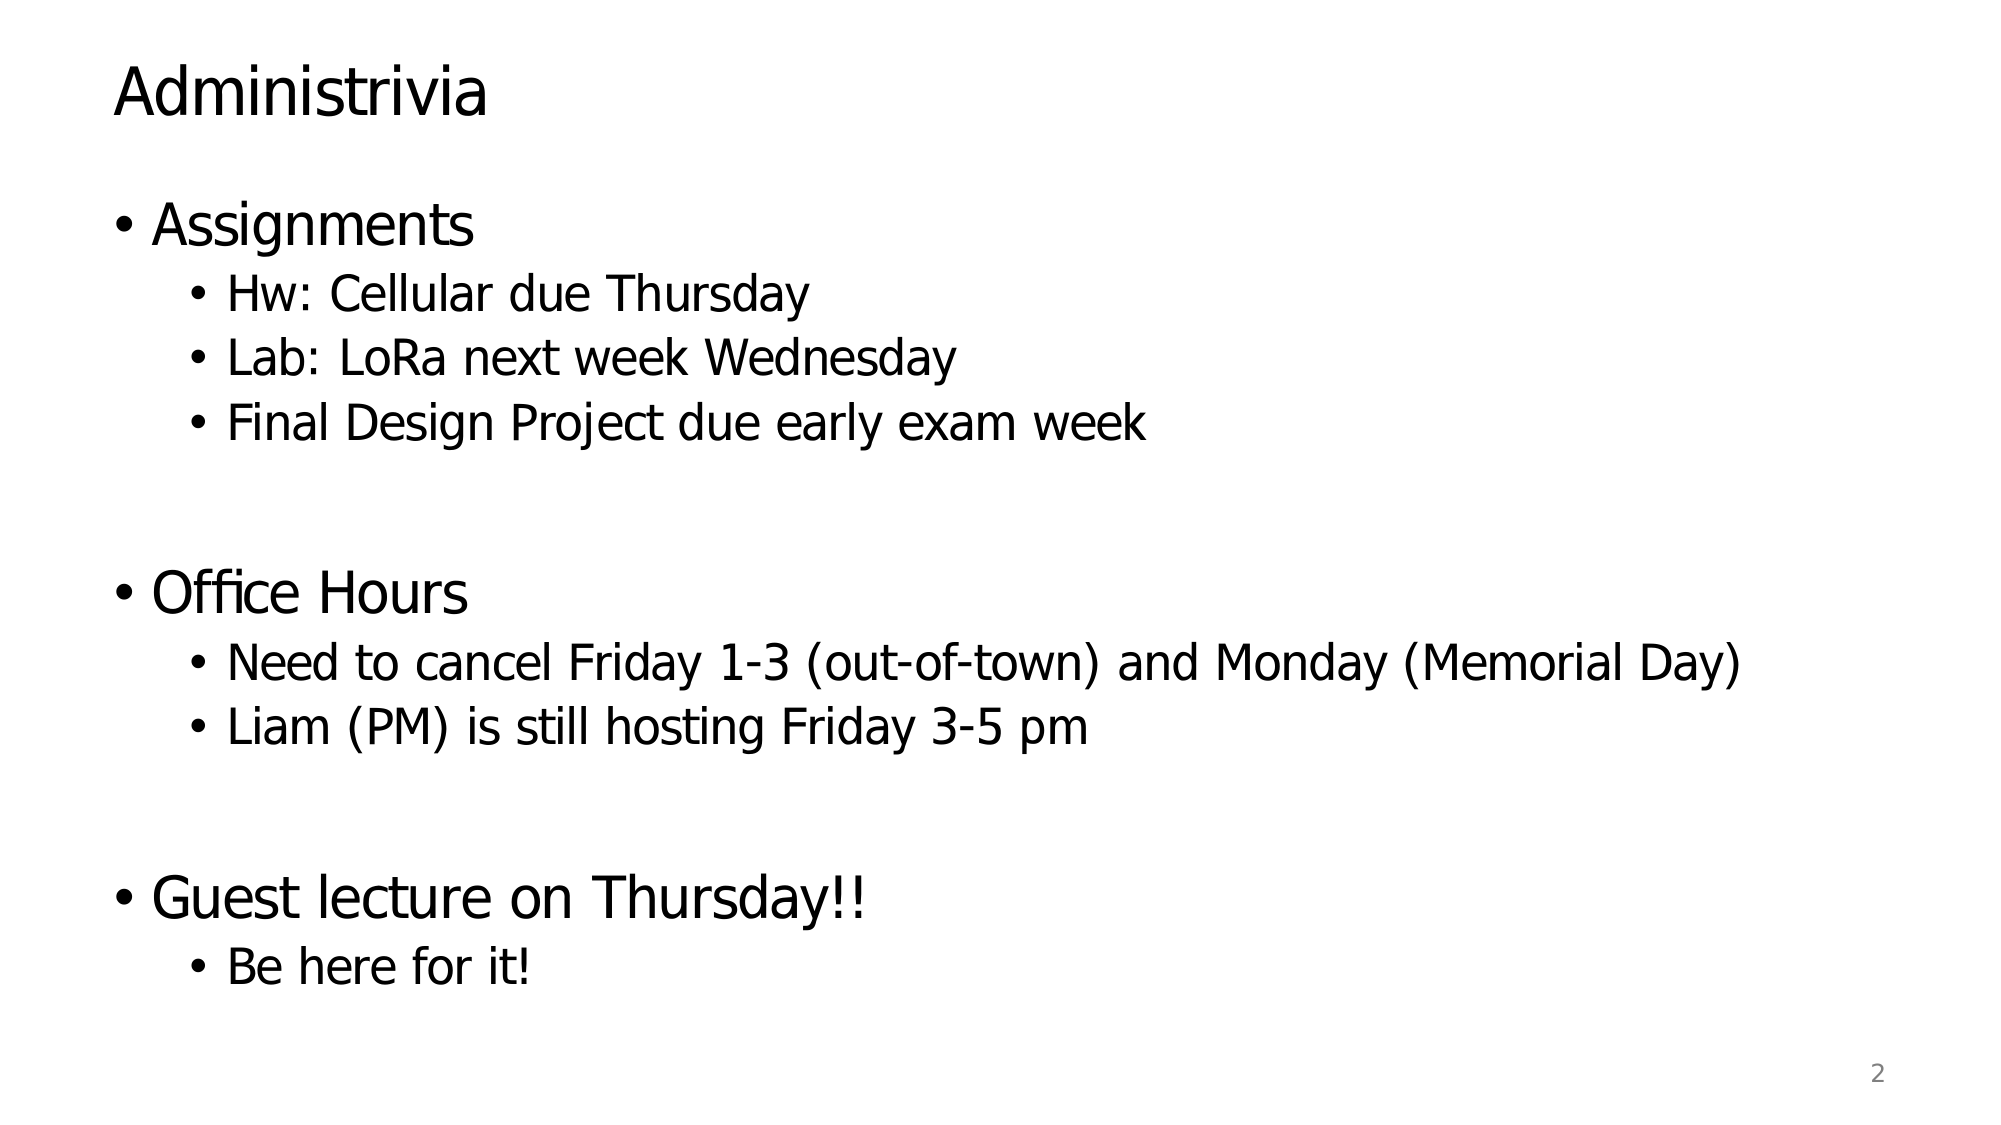

# Administrivia
Assignments
Hw: Cellular due Thursday
Lab: LoRa next week Wednesday
Final Design Project due early exam week

Office Hours
Need to cancel Friday 1-3 (out-of-town) and Monday (Memorial Day)
Liam (PM) is still hosting Friday 3-5 pm

Guest lecture on Thursday!!
Be here for it!
2